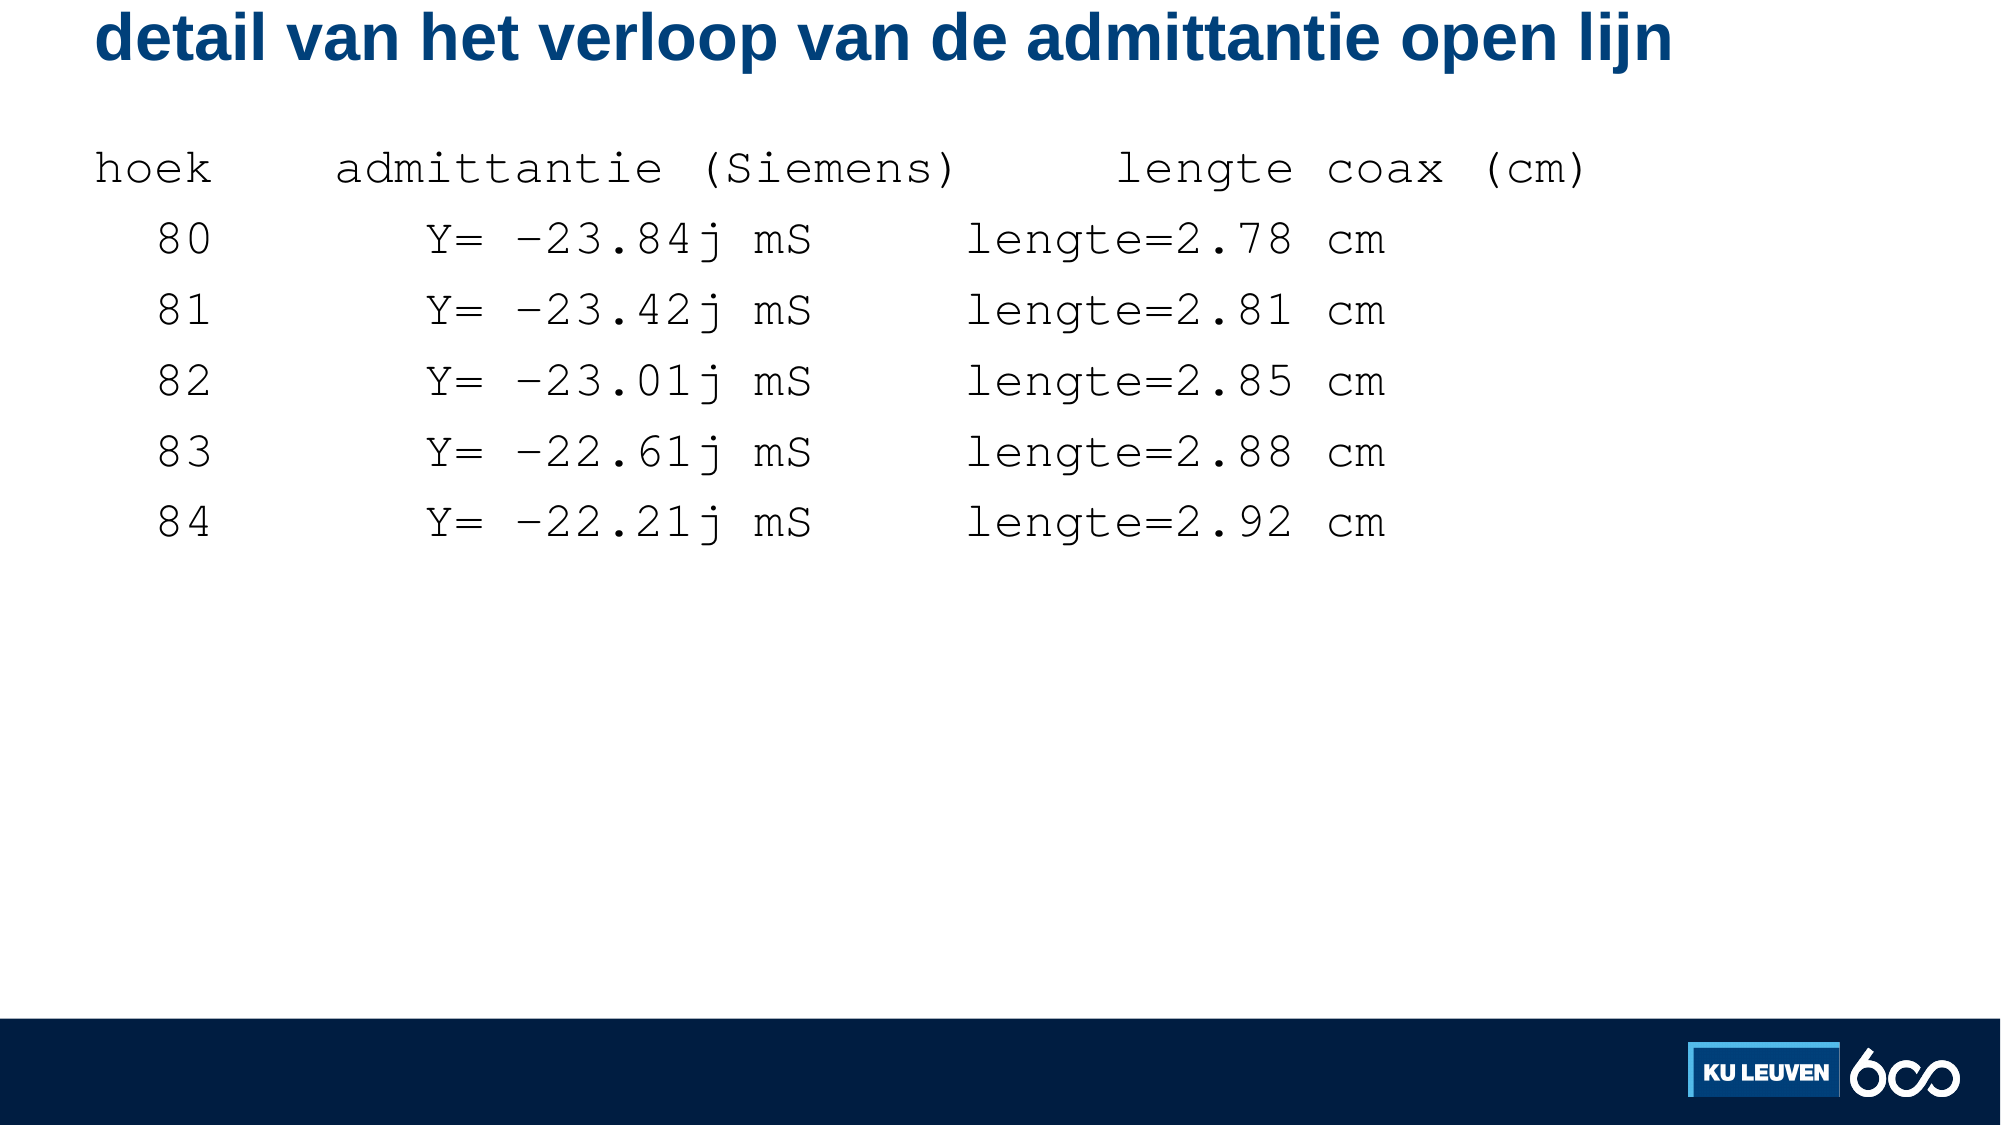

# detail van het verloop van de admittantie open lijn
hoek    admittantie (Siemens)     lengte coax (cm)
  80       Y= -23.84j mS     lengte=2.78 cm
  81       Y= -23.42j mS     lengte=2.81 cm
  82       Y= -23.01j mS     lengte=2.85 cm
  83       Y= -22.61j mS     lengte=2.88 cm
  84       Y= -22.21j mS     lengte=2.92 cm